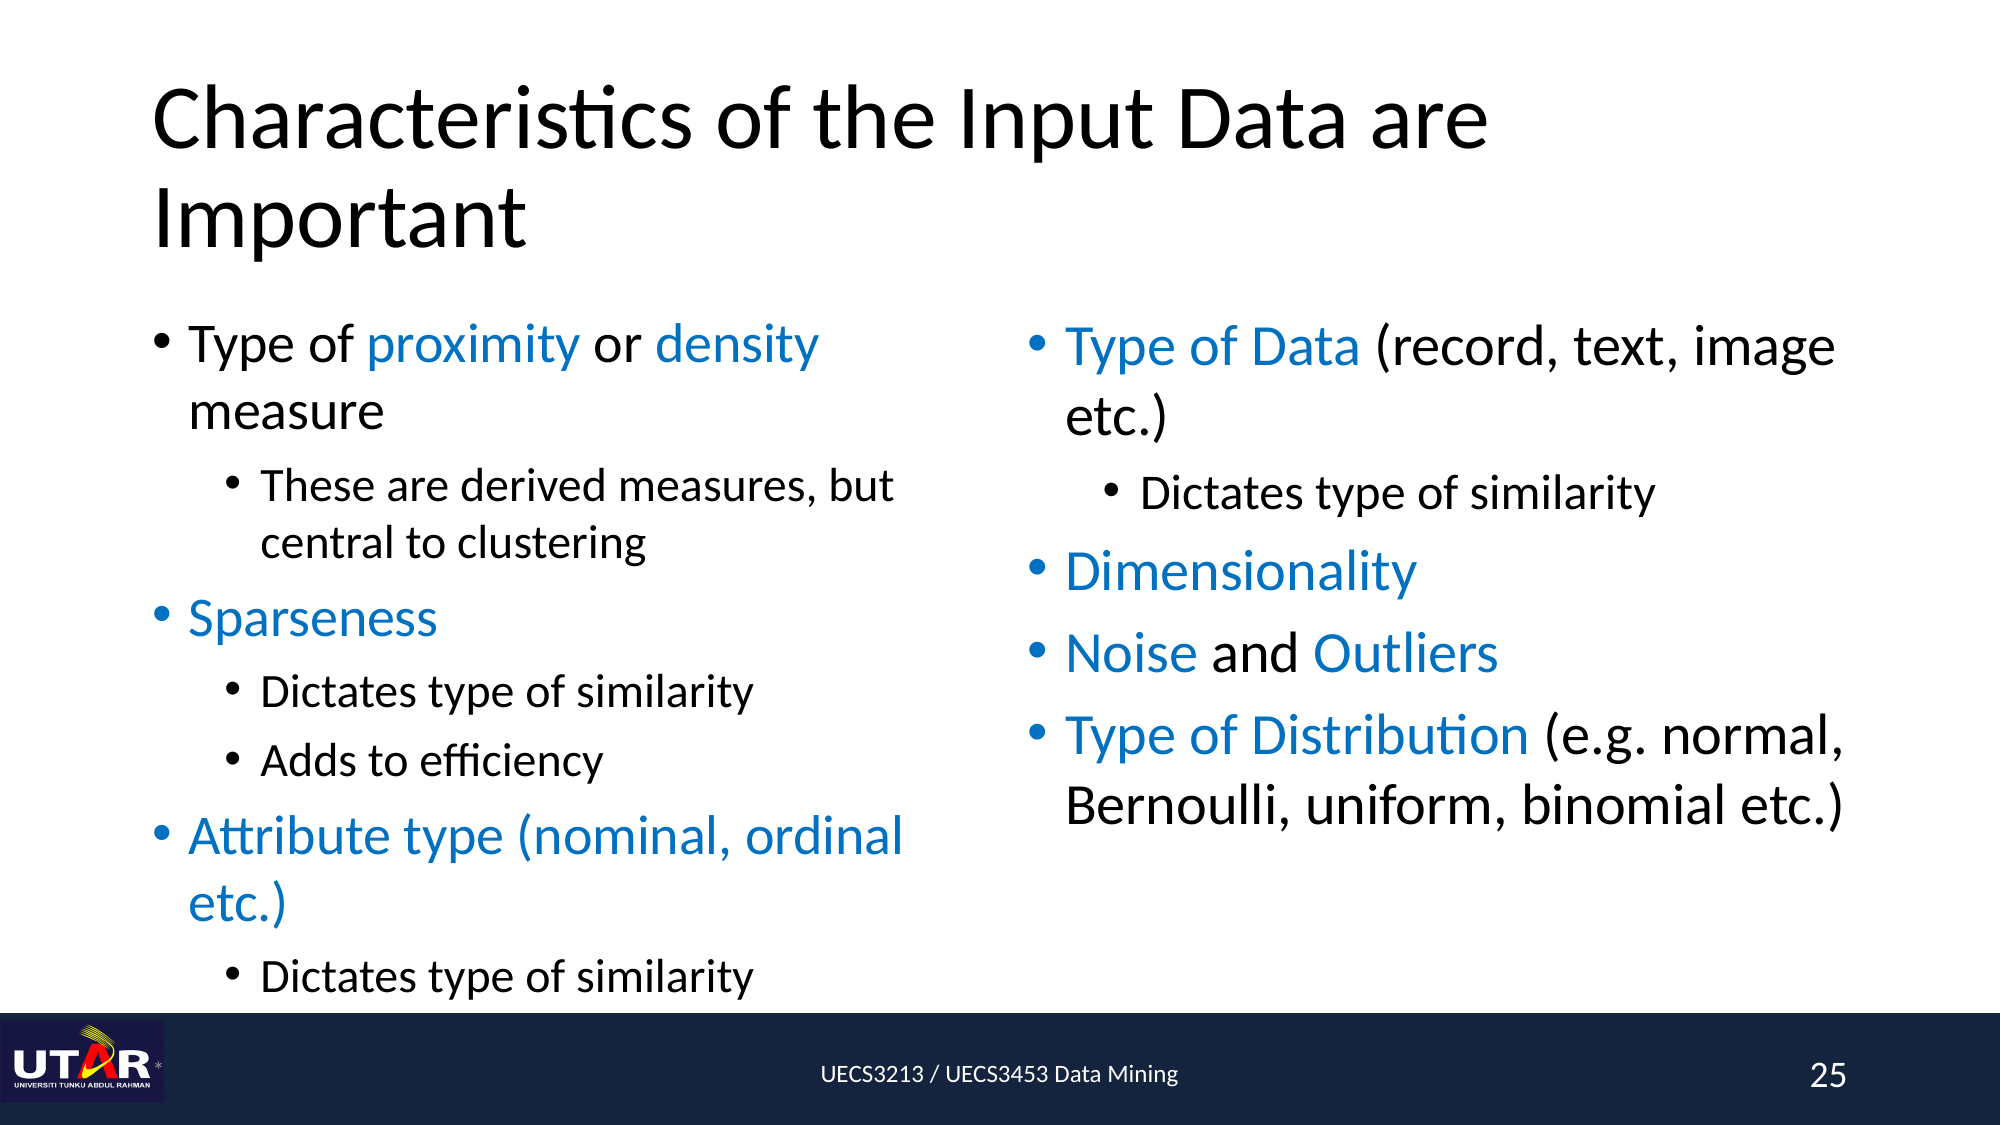

# Characteristics of the Input Data are Important
Type of proximity or density measure
These are derived measures, but central to clustering
Sparseness
Dictates type of similarity
Adds to efficiency
Attribute type (nominal, ordinal etc.)
Dictates type of similarity

Type of Data (record, text, image etc.)
Dictates type of similarity
Dimensionality
Noise and Outliers
Type of Distribution (e.g. normal, Bernoulli, uniform, binomial etc.)

*
UECS3213 / UECS3453 Data Mining
25